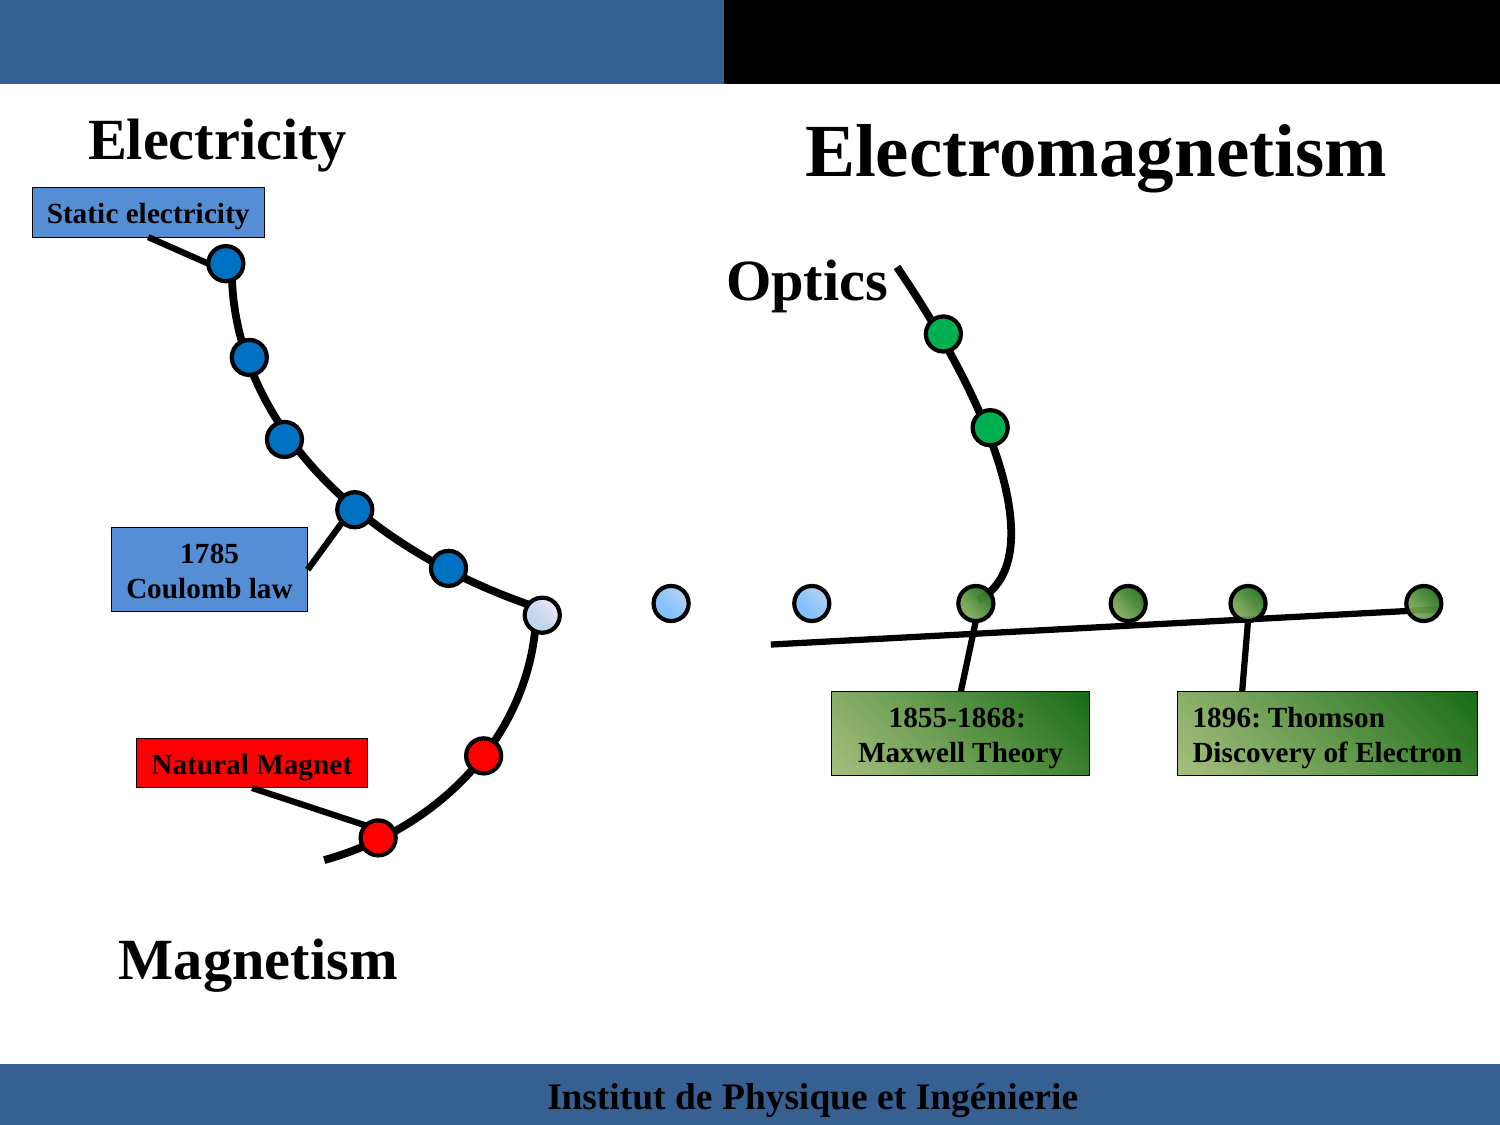

Electricity
Electromagnetism
Static electricity
Optics

1785
Coulomb law

1855-1868:
Maxwell Theory
1896: Thomson
Discovery of Electron
Natural Magnet

Magnetism
Institut de Physique et Ingénierie